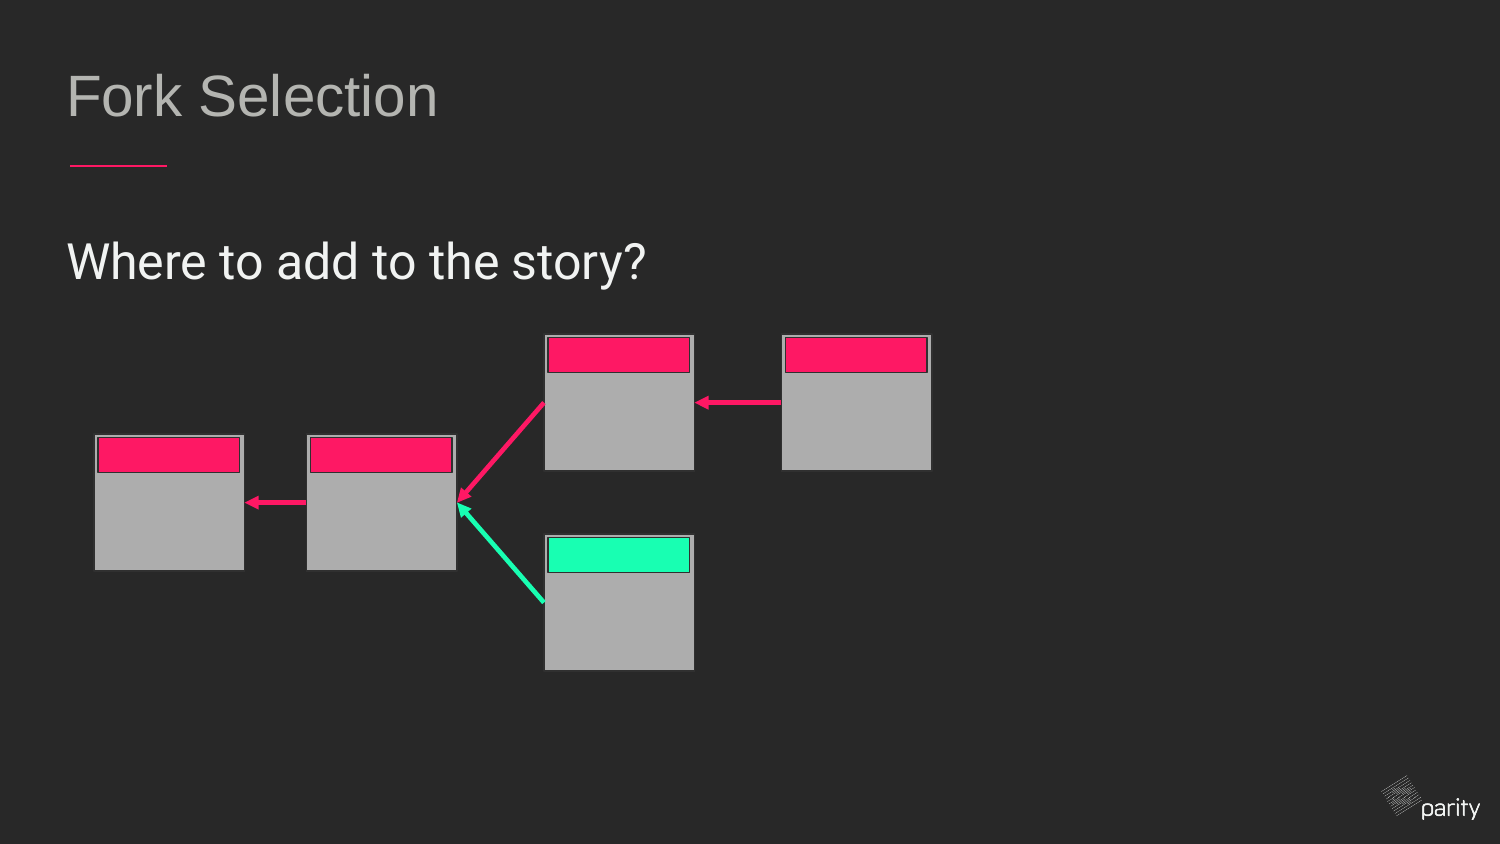

# Fork Selection
Where to add to the story?